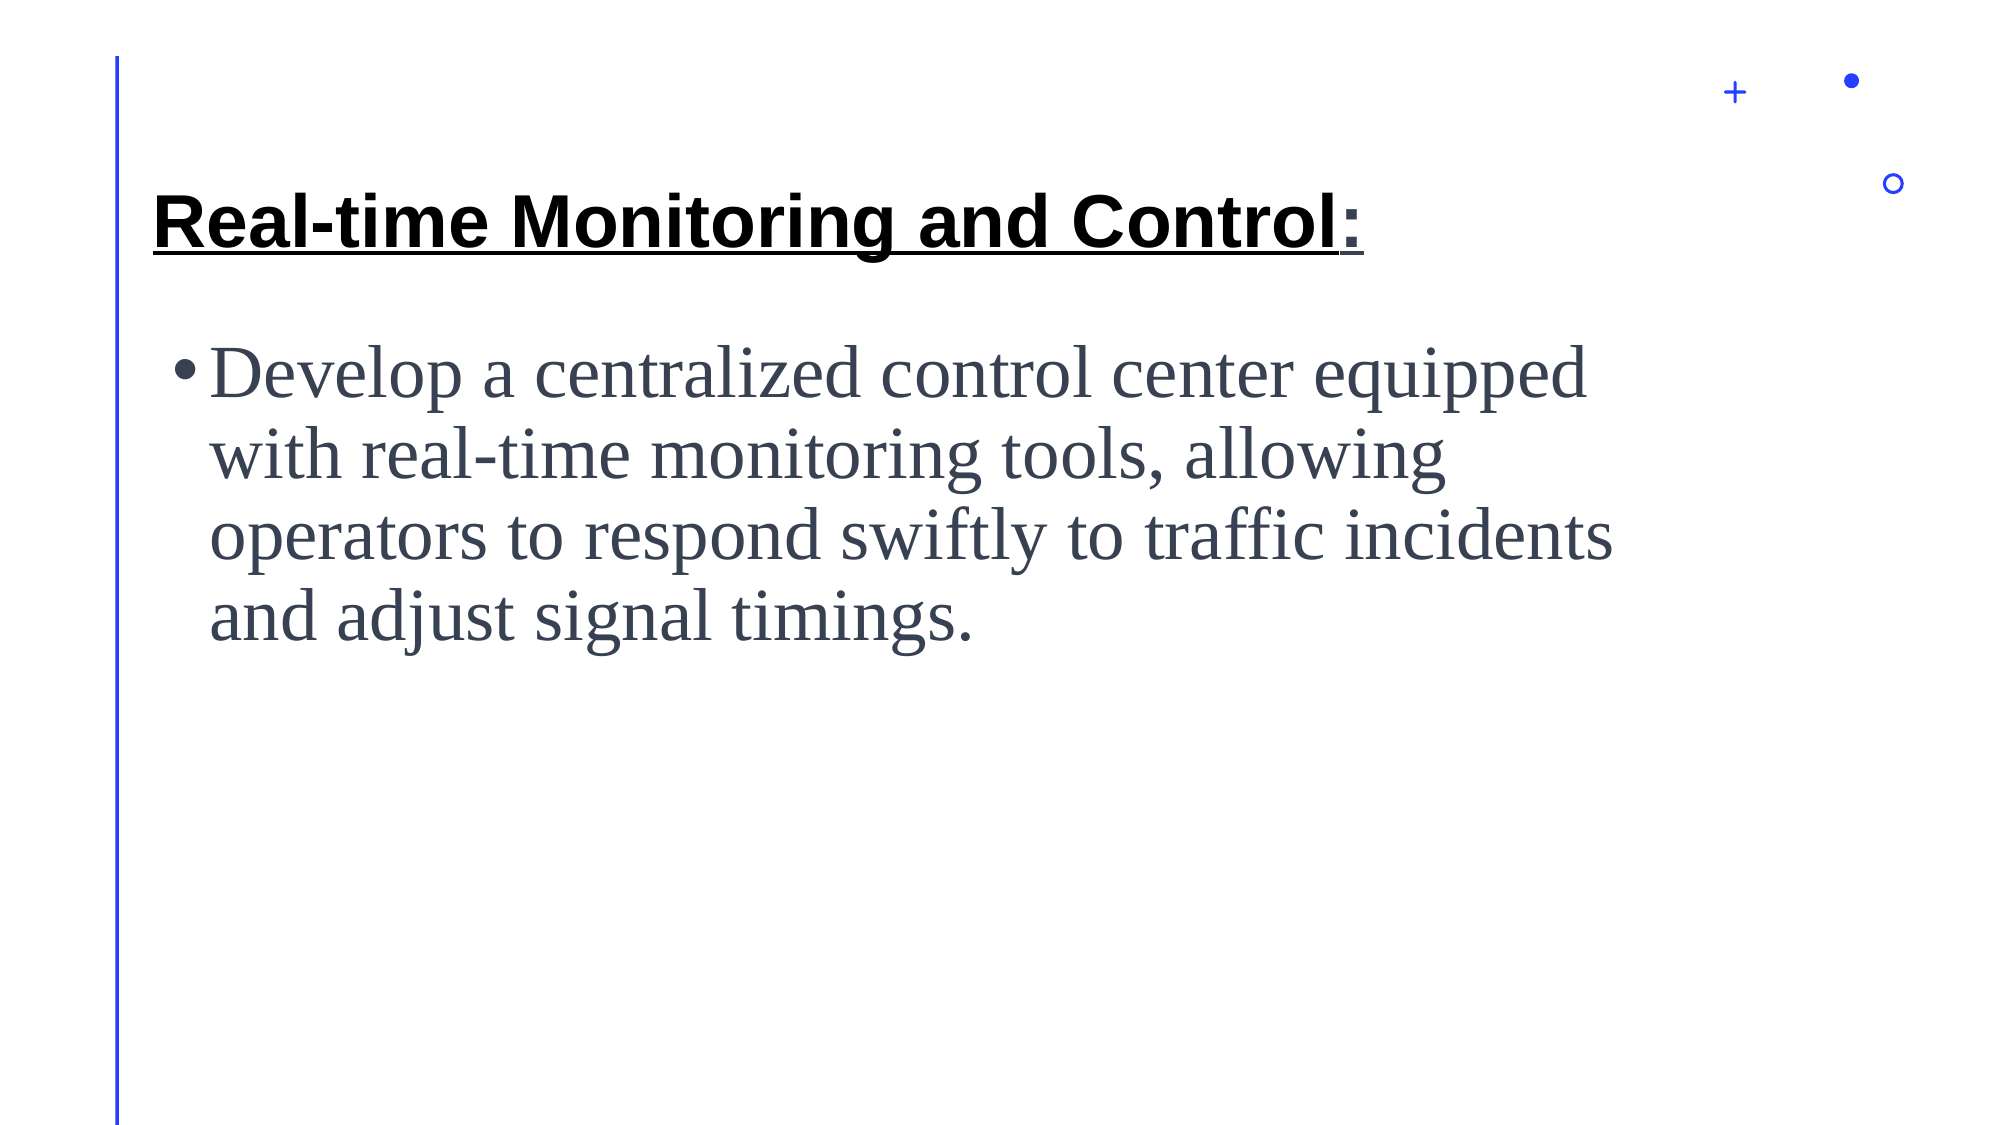

# Real-time Monitoring and Control:
Develop a centralized control center equipped with real-time monitoring tools, allowing operators to respond swiftly to traffic incidents and adjust signal timings.